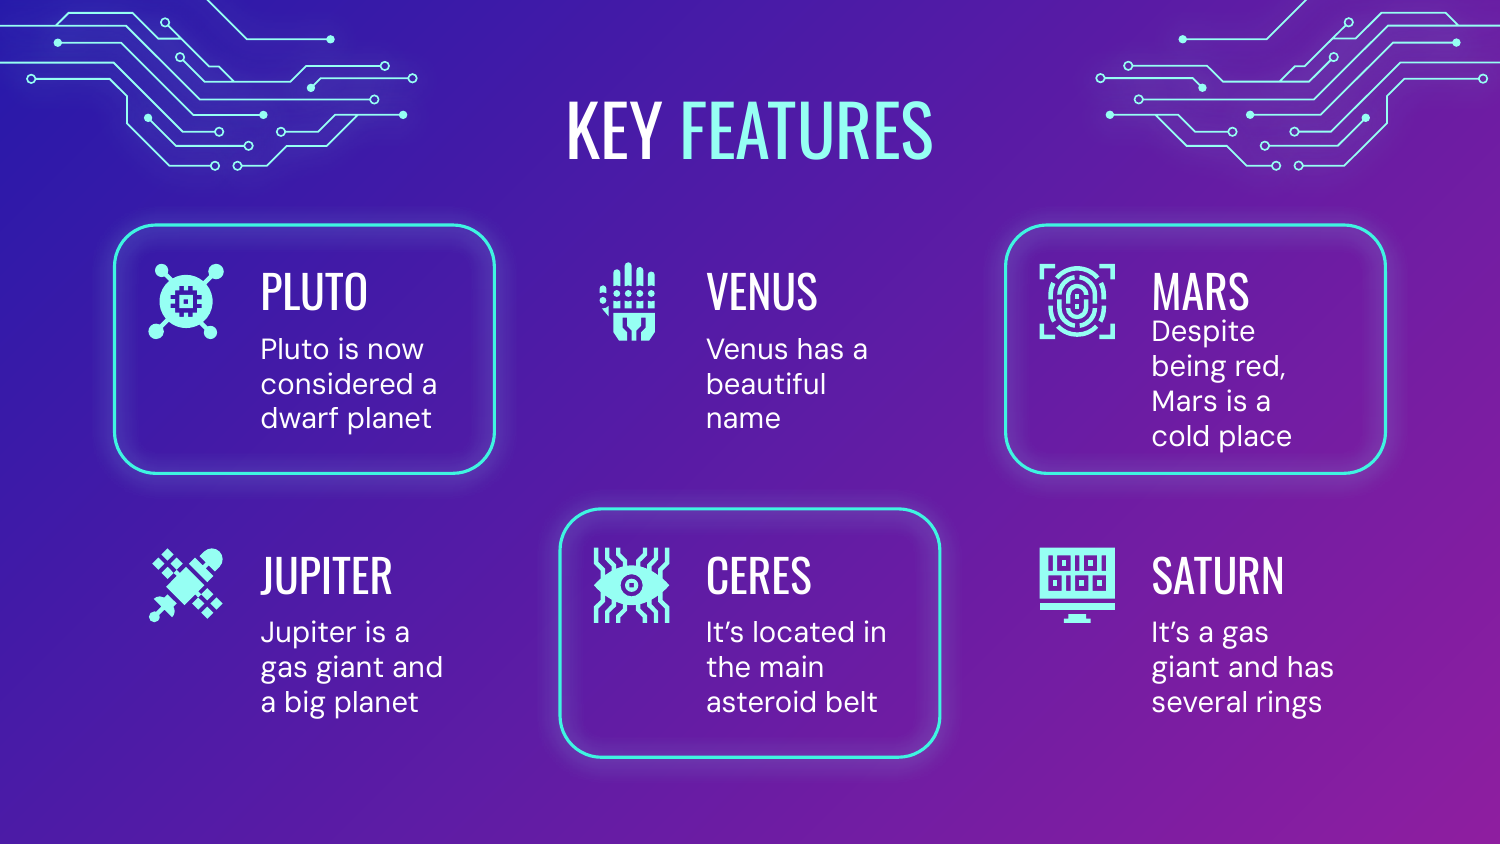

KEY FEATURES

# PLUTO
VENUS
MARS

Despite being red, Mars is a cold place
Pluto is now considered a dwarf planet
Venus has a beautiful name

CERES
SATURN
JUPITER

Jupiter is a gas giant and a big planet
It’s located in the main asteroid belt
It’s a gas giant and has several rings